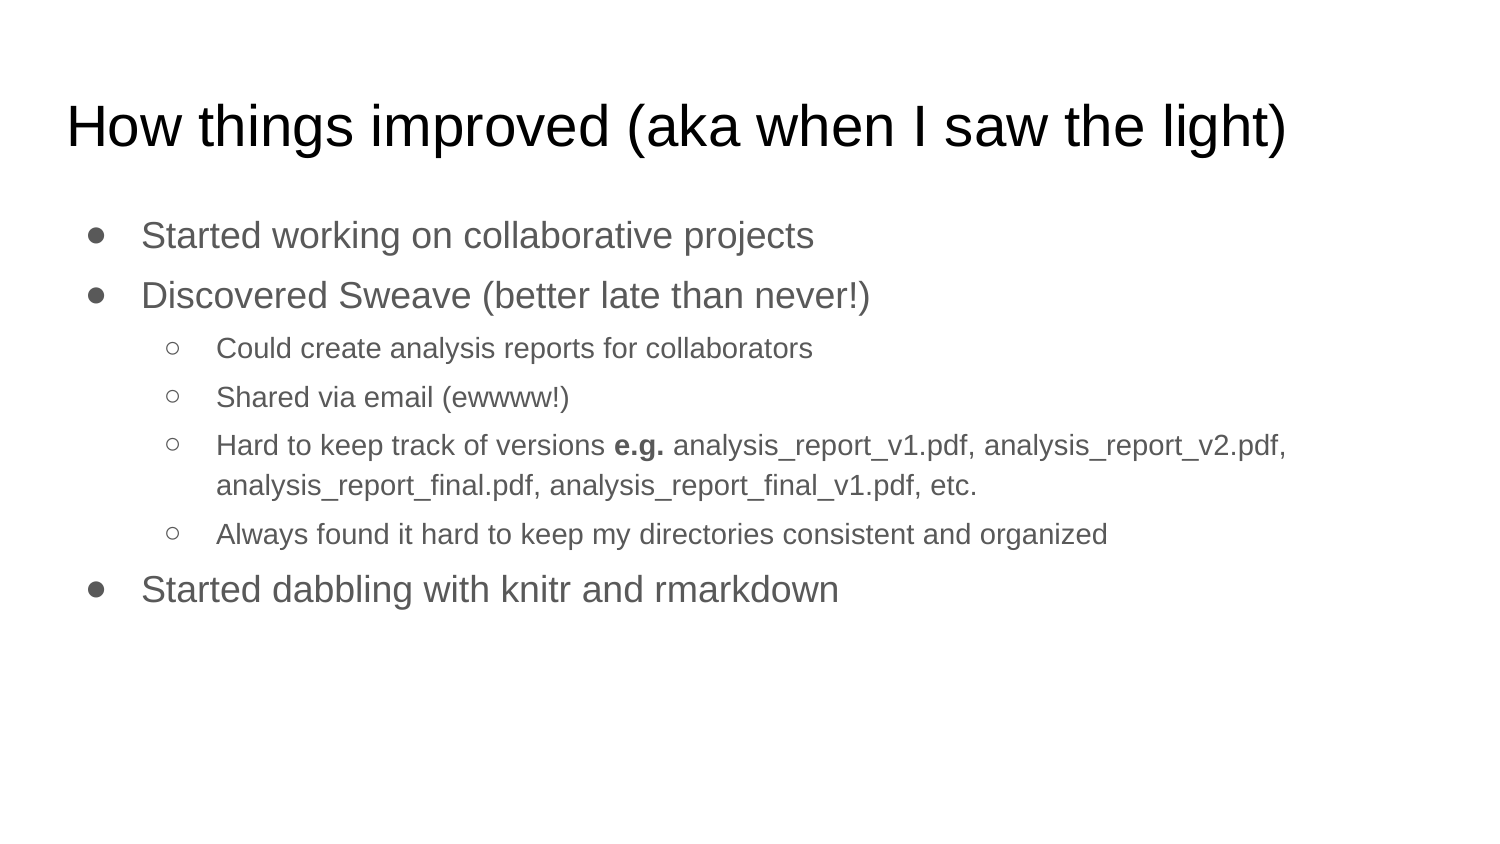

# How things improved (aka when I saw the light)
Started working on collaborative projects
Discovered Sweave (better late than never!)
Could create analysis reports for collaborators
Shared via email (ewwww!)
Hard to keep track of versions e.g. analysis_report_v1.pdf, analysis_report_v2.pdf, analysis_report_final.pdf, analysis_report_final_v1.pdf, etc.
Always found it hard to keep my directories consistent and organized
Started dabbling with knitr and rmarkdown